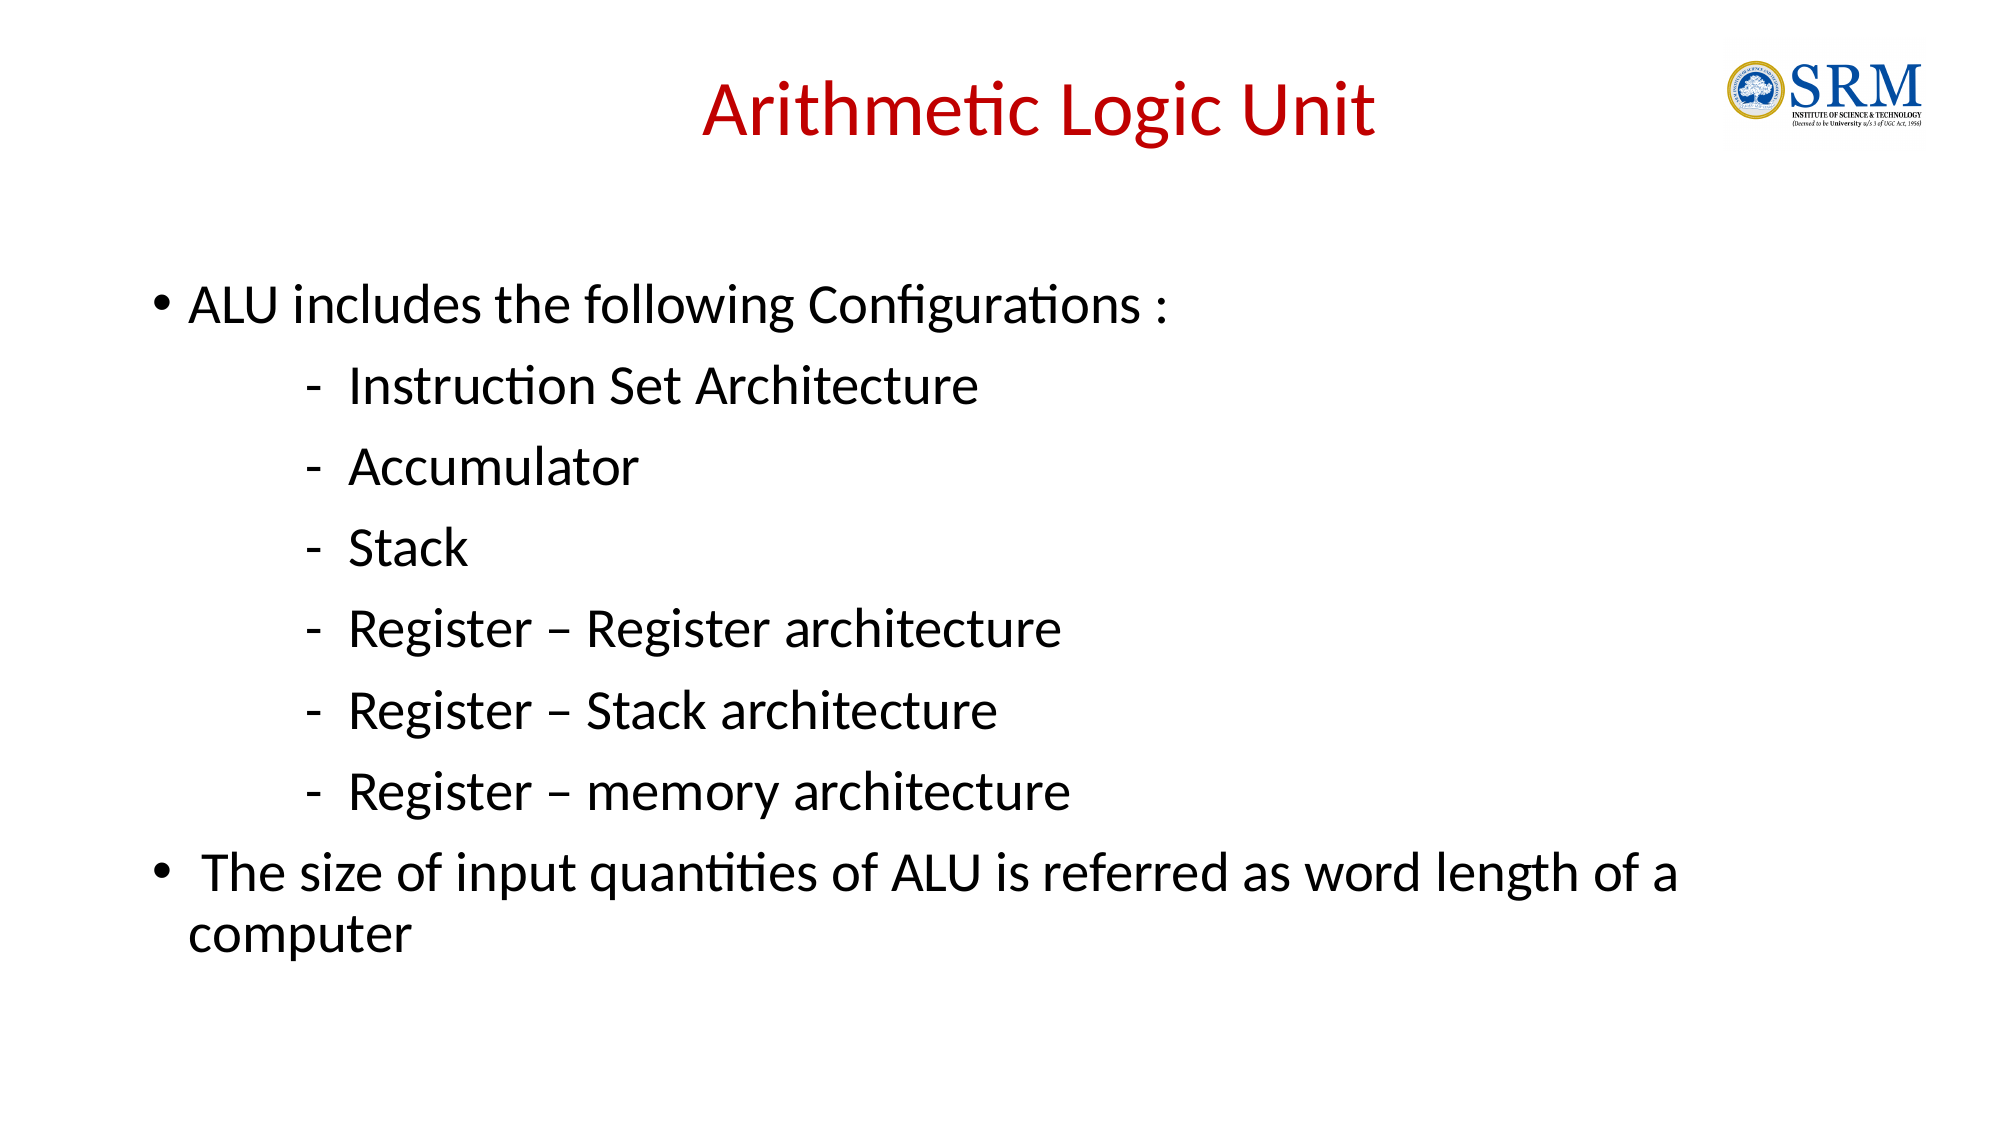

# Arithmetic Logic Unit
ALU includes the following Configurations :
            -  Instruction Set Architecture
            -  Accumulator
            -  Stack
            -  Register – Register architecture
            -  Register – Stack architecture
            -  Register – memory architecture
 The size of input quantities of ALU is referred as word length of a computer